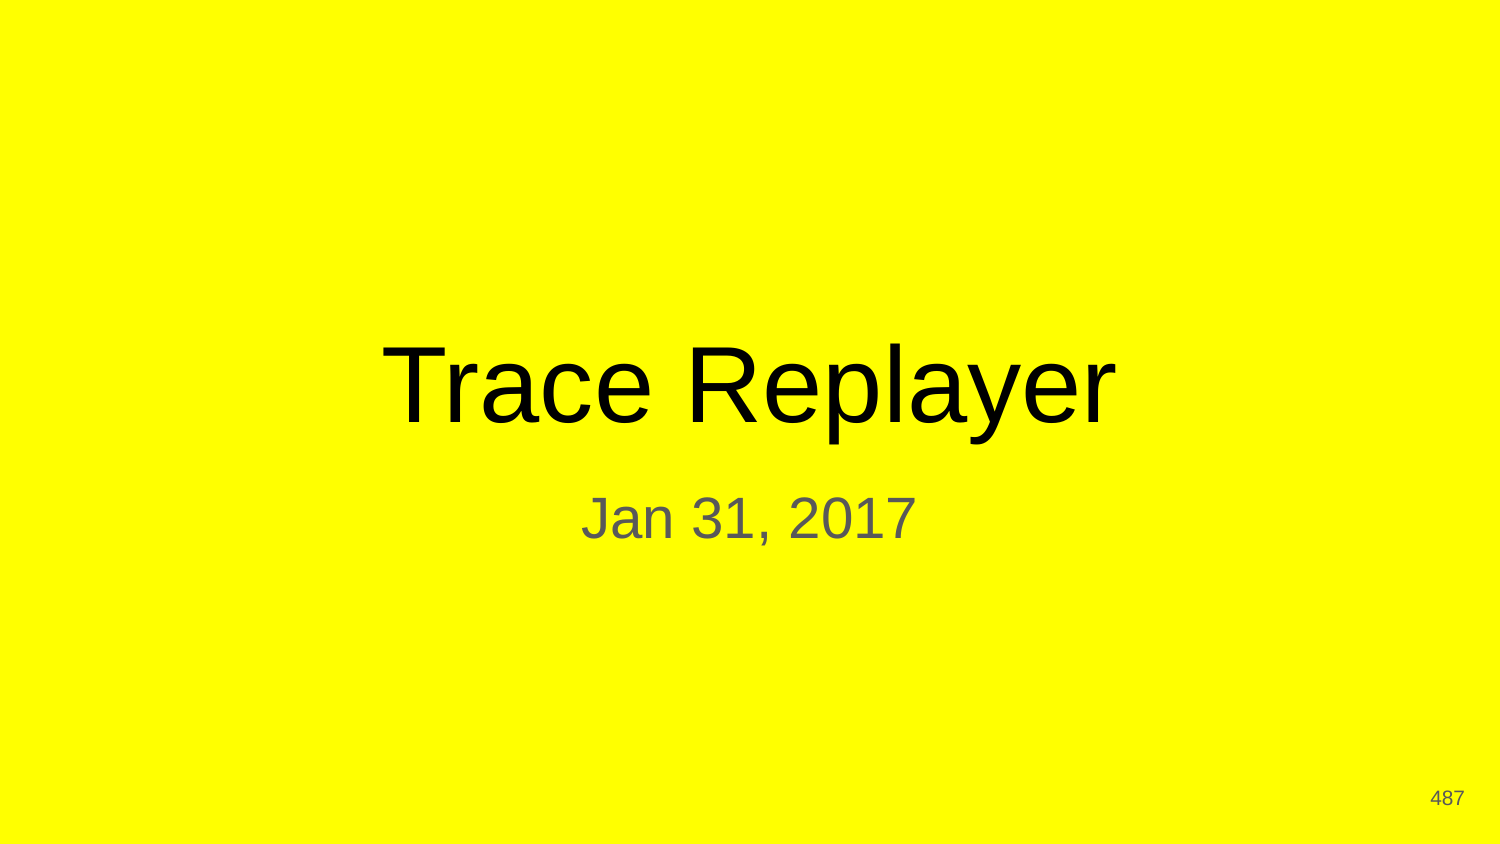

# Trace Replayer
Jan 31, 2017
487